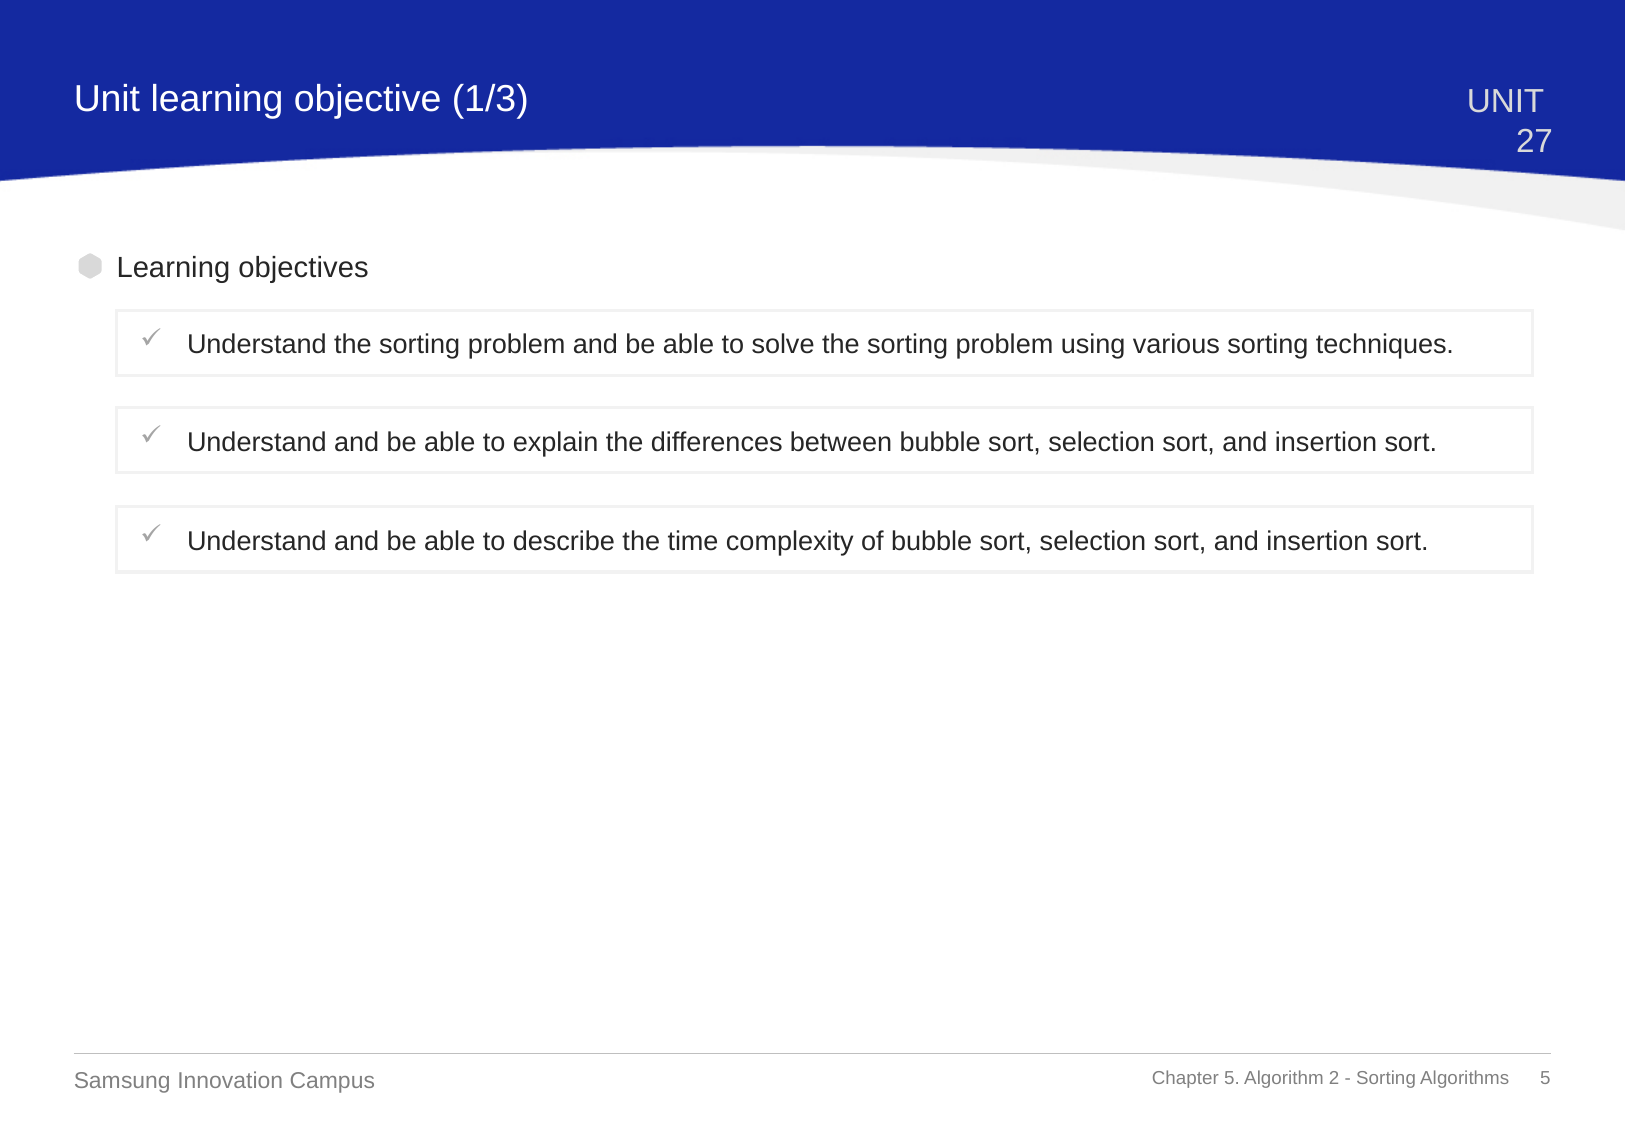

Unit learning objective (1/3)
UNIT  27

Learning objectives
Understand the sorting problem and be able to solve the sorting problem using various sorting techniques.
Understand and be able to explain the differences between bubble sort, selection sort, and insertion sort.
Understand and be able to describe the time complexity of bubble sort, selection sort, and insertion sort.